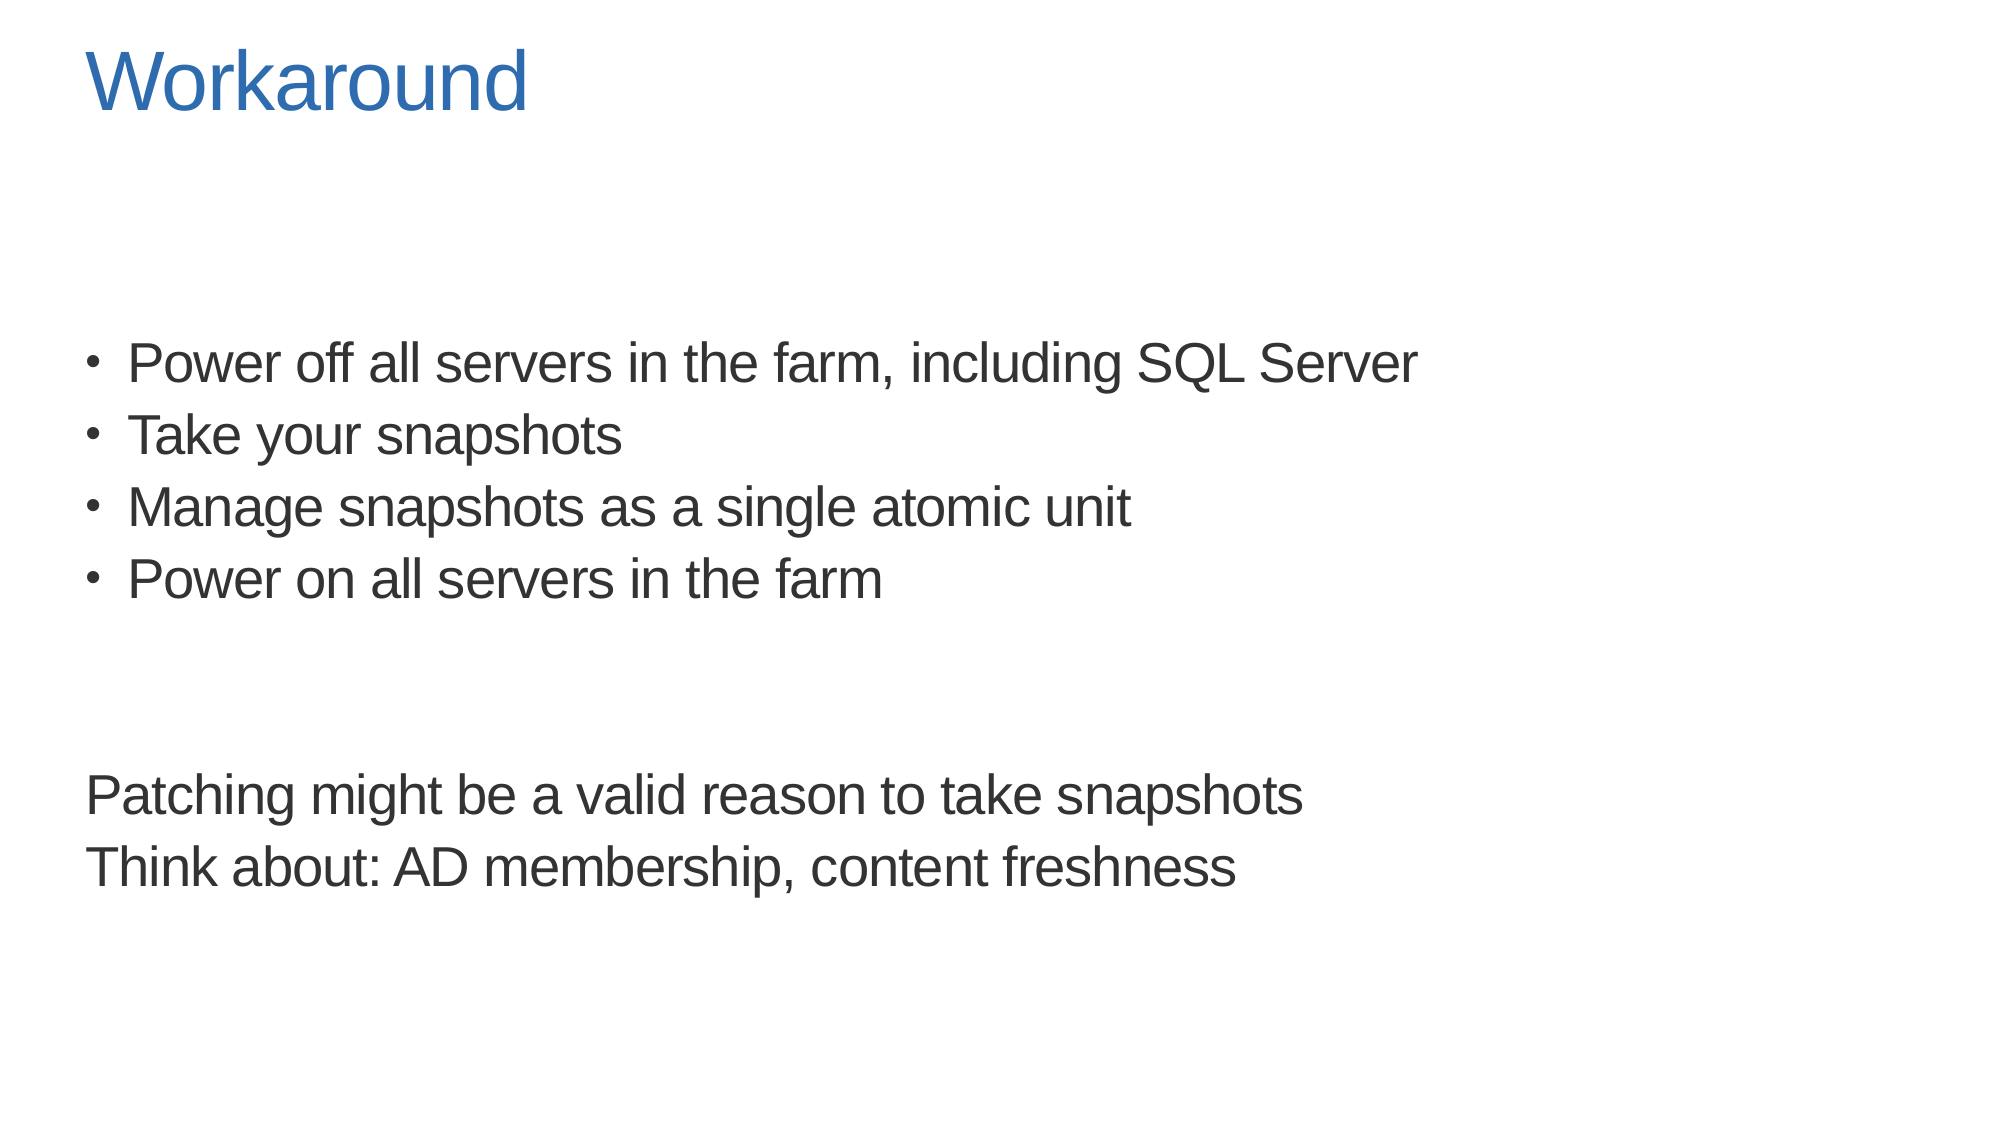

# Workaround
Power off all servers in the farm, including SQL Server
Take your snapshots
Manage snapshots as a single atomic unit
Power on all servers in the farm

Patching might be a valid reason to take snapshots
Think about: AD membership, content freshness